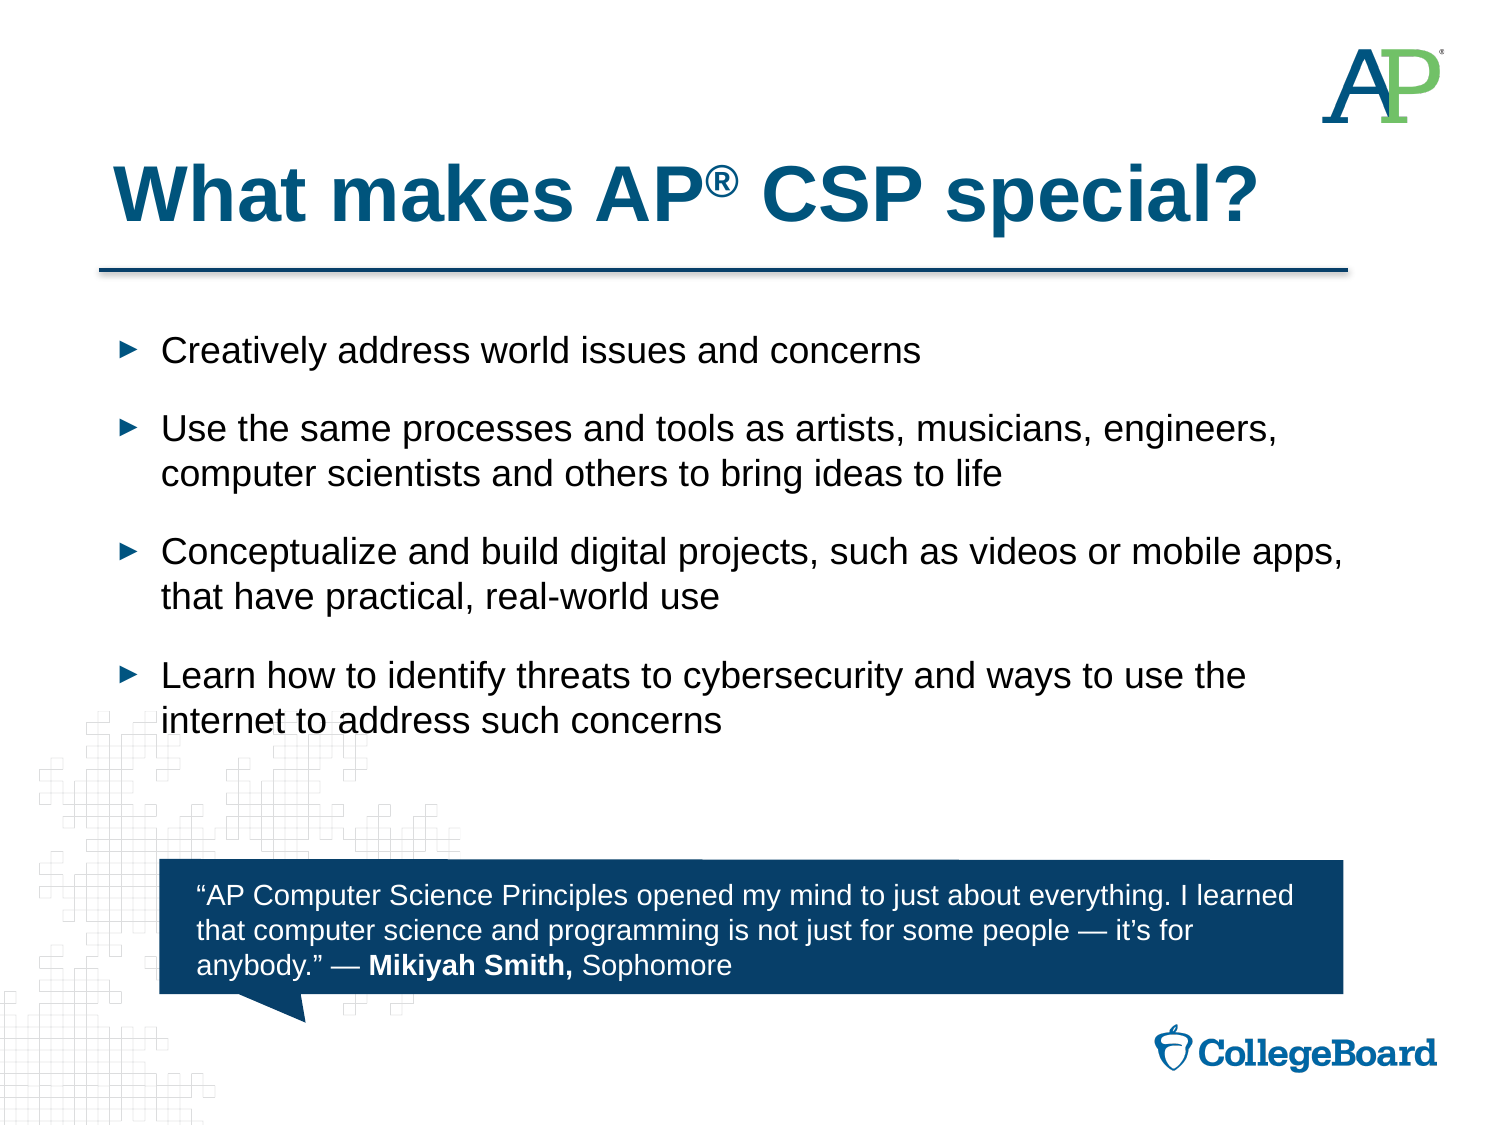

# What makes AP® CSP special?
Creatively address world issues and concerns
Use the same processes and tools as artists, musicians, engineers, computer scientists and others to bring ideas to life
Conceptualize and build digital projects, such as videos or mobile apps, that have practical, real-world use
Learn how to identify threats to cybersecurity and ways to use the internet to address such concerns

“AP Computer Science Principles opened my mind to just about everything. I learned that computer science and programming is not just for some people — it’s for anybody.” — Mikiyah Smith, Sophomore